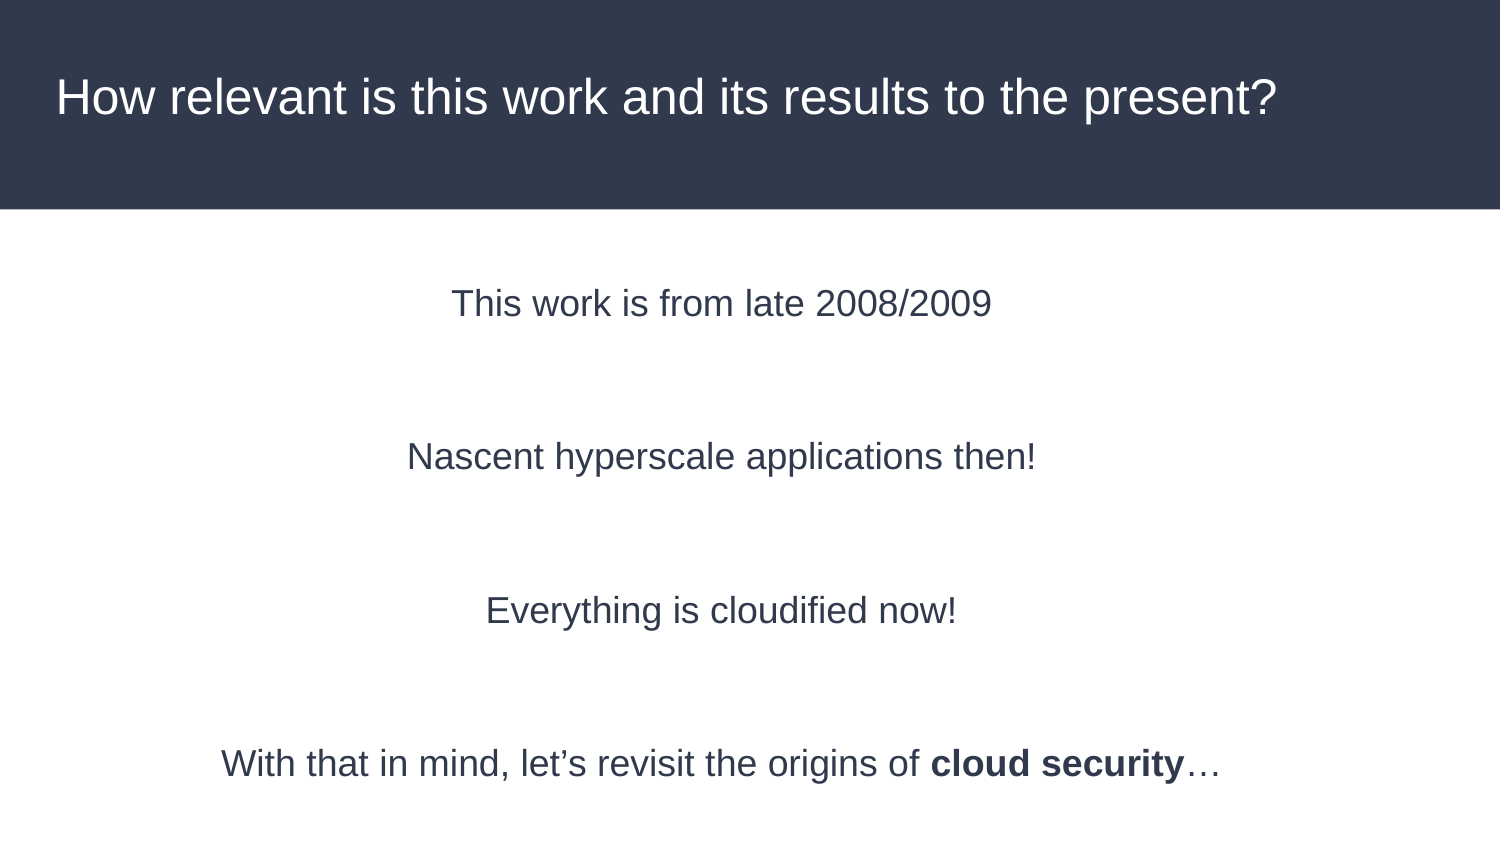

# How relevant is this work and its results to the present?

This work is from late 2008/2009

Nascent hyperscale applications then!

Everything is cloudified now!
With that in mind, let’s revisit the origins of cloud security…